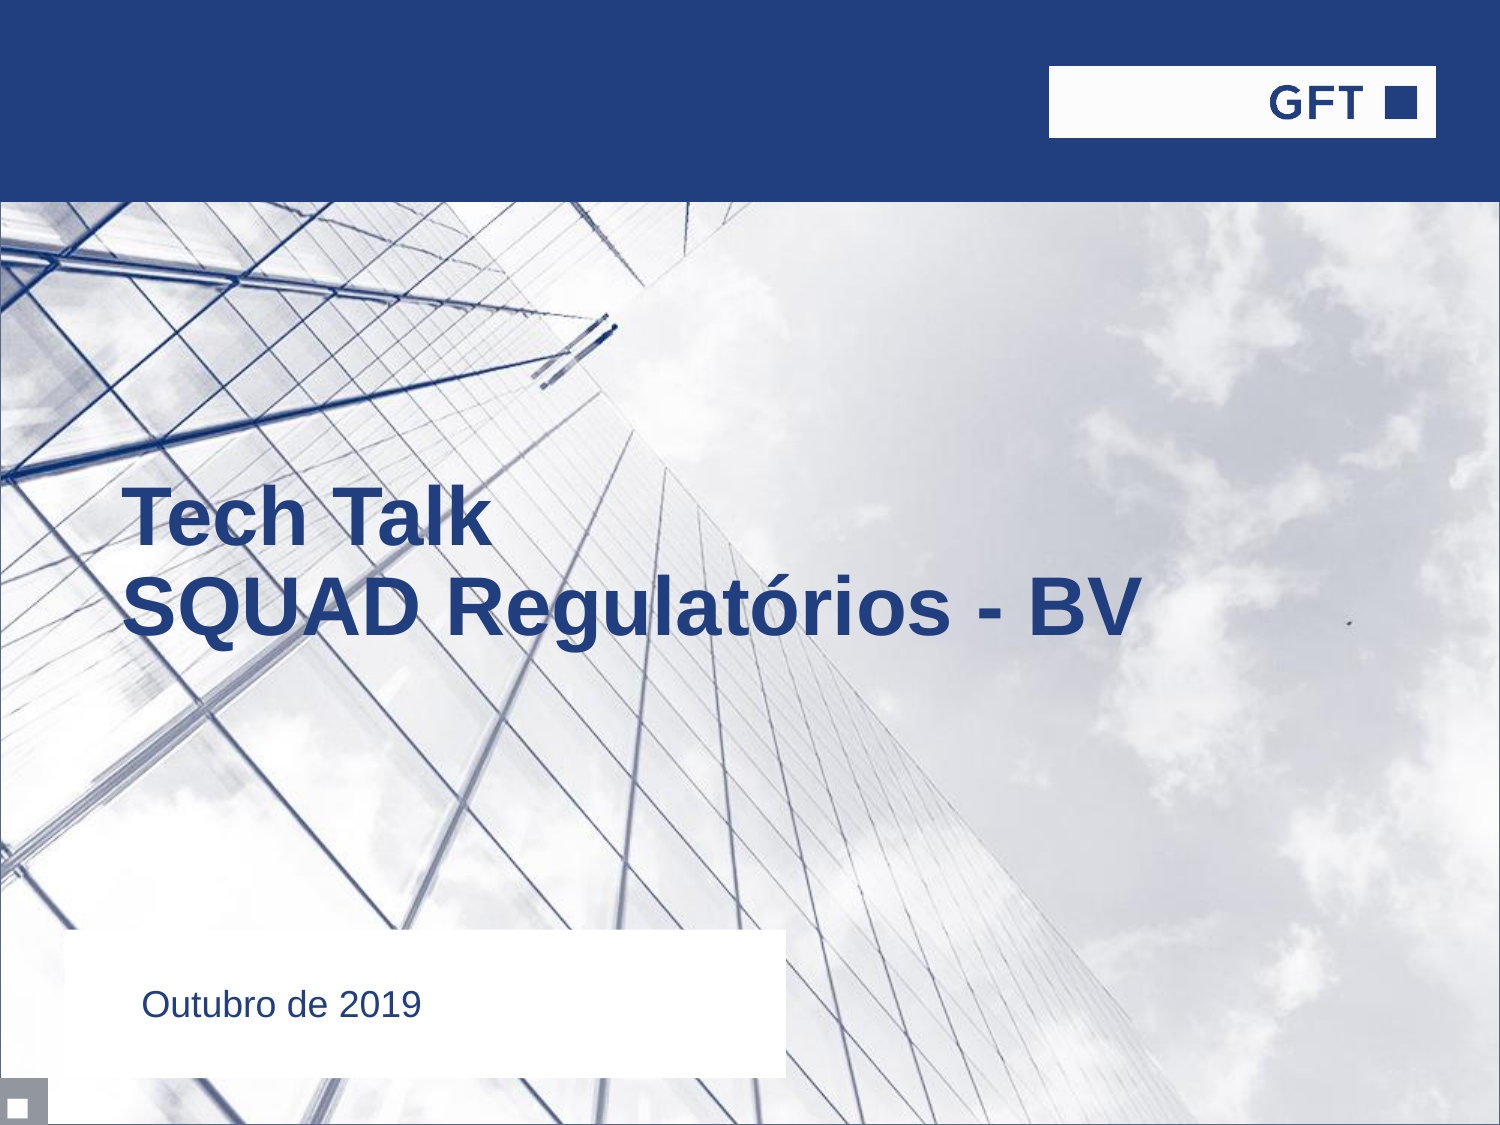

# Tech Talk
SQUAD Regulatórios - BV
Outubro de 2019